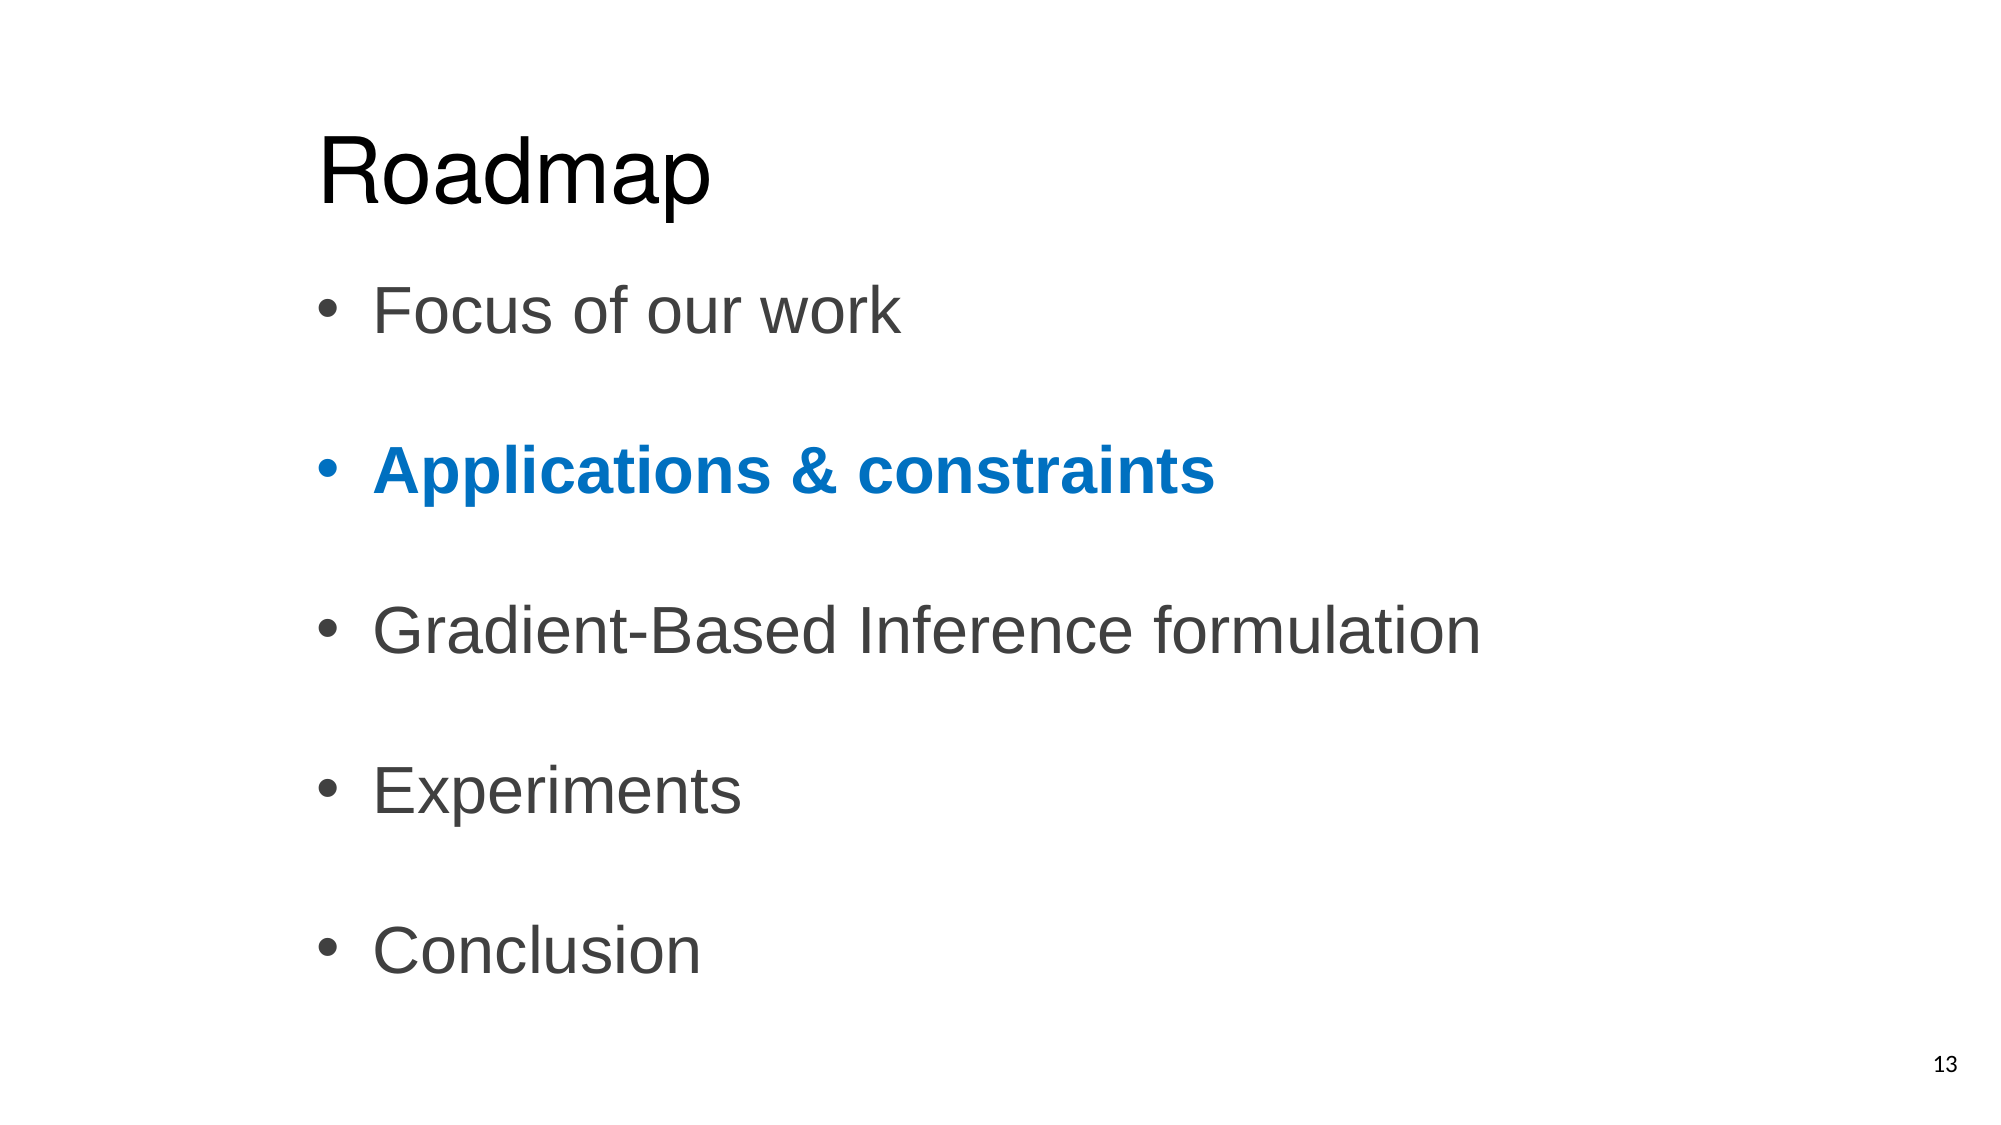

# Roadmap
Focus of our work

Applications & constraints

Gradient-Based Inference formulation

Experiments

Conclusion
13